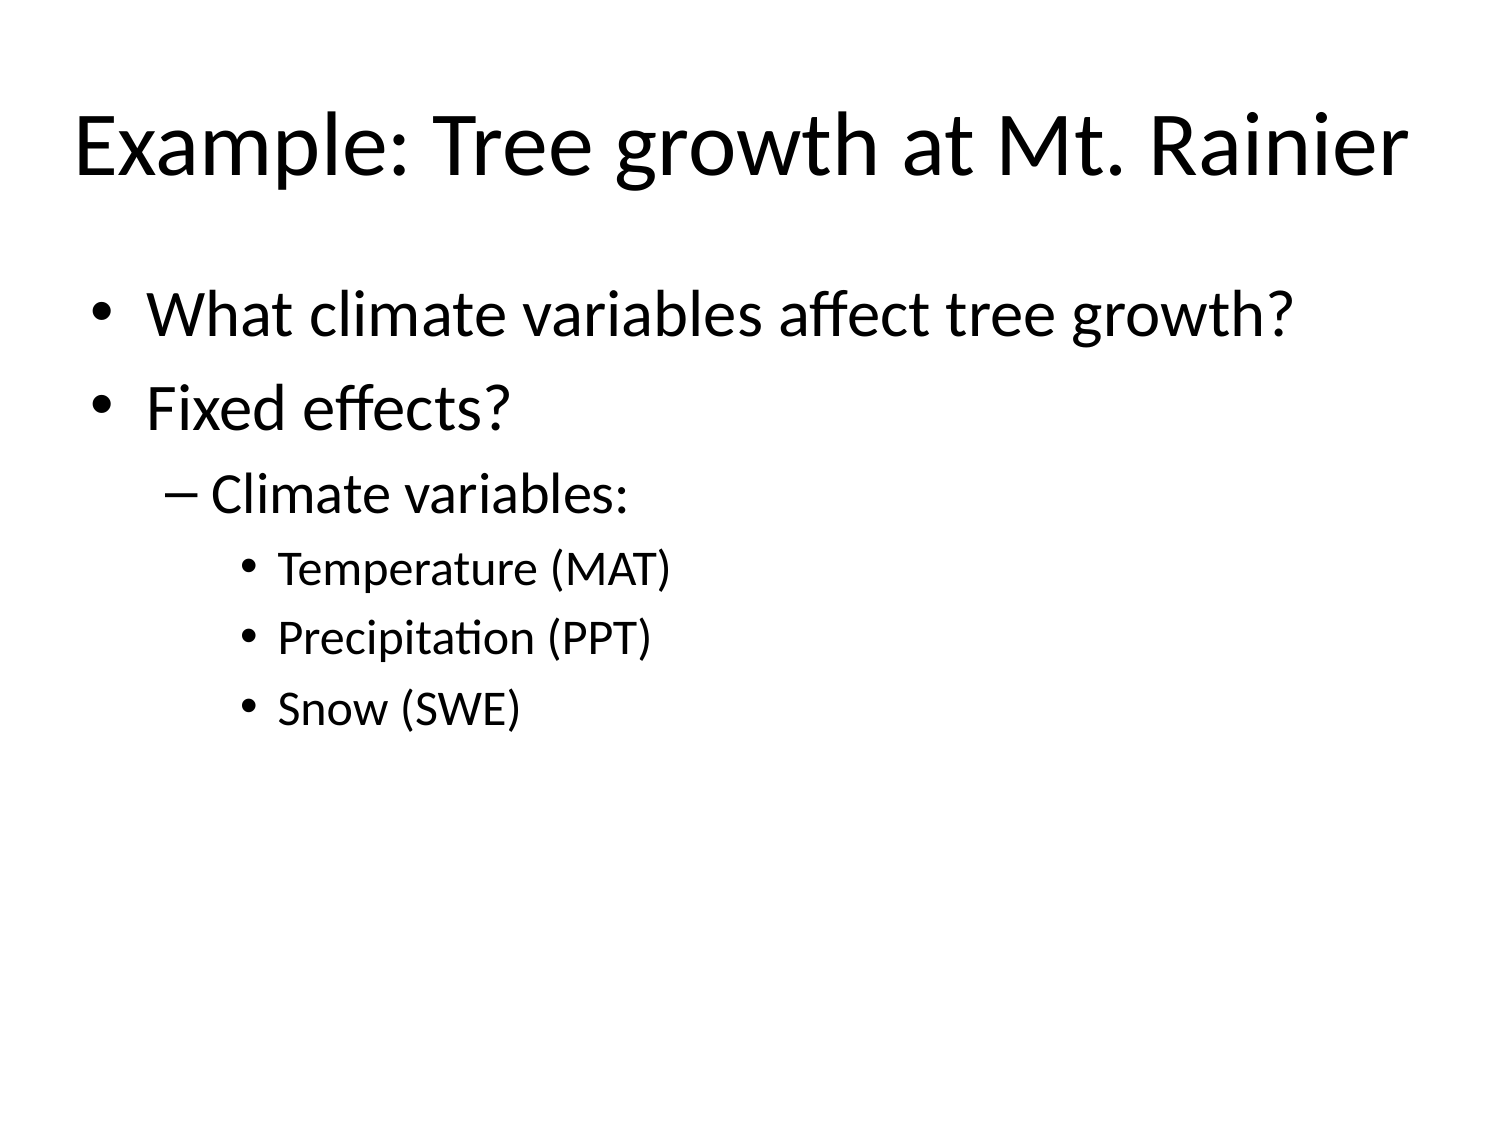

# Example: Tree growth at Mt. Rainier
What climate variables affect tree growth?
Fixed effects?
Climate variables:
Temperature (MAT)
Precipitation (PPT)
Snow (SWE)